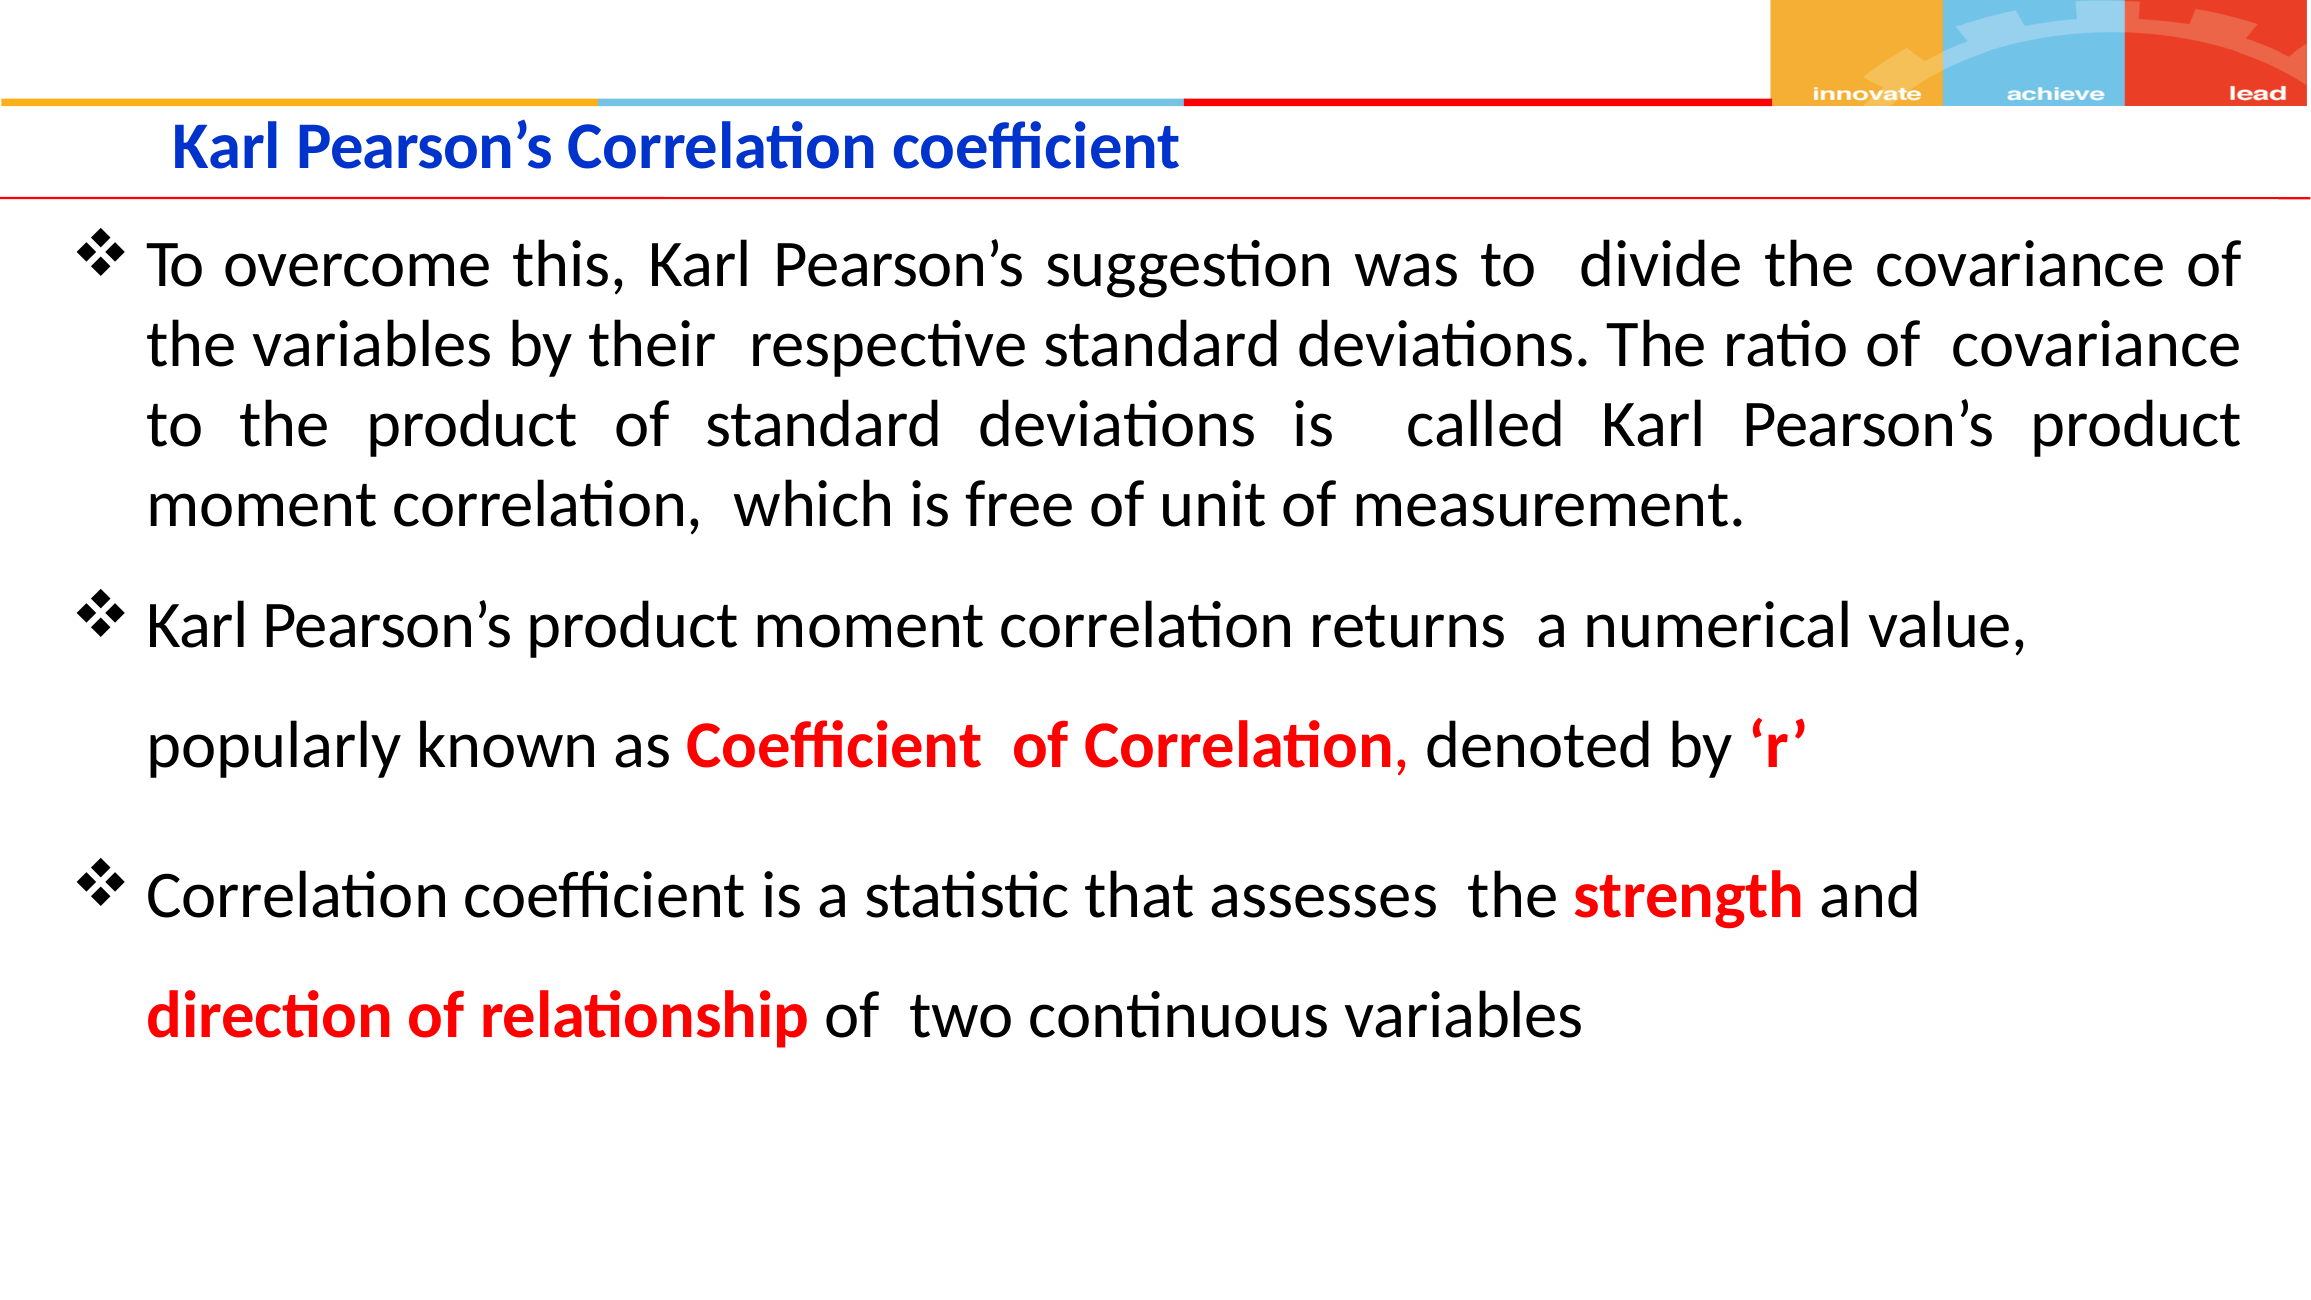

Karl Pearson’s Correlation coefficient

To overcome this, Karl Pearson’s suggestion was to  divide the covariance of the variables by their  respective standard deviations. The ratio of  covariance to the product of standard deviations is  called Karl Pearson’s product moment correlation,  which is free of unit of measurement.
Karl Pearson’s product moment correlation returns  a numerical value, popularly known as Coefficient  of Correlation, denoted by ‘r’
Correlation coefficient is a statistic that assesses  the strength and direction of relationship of  two continuous variables

|